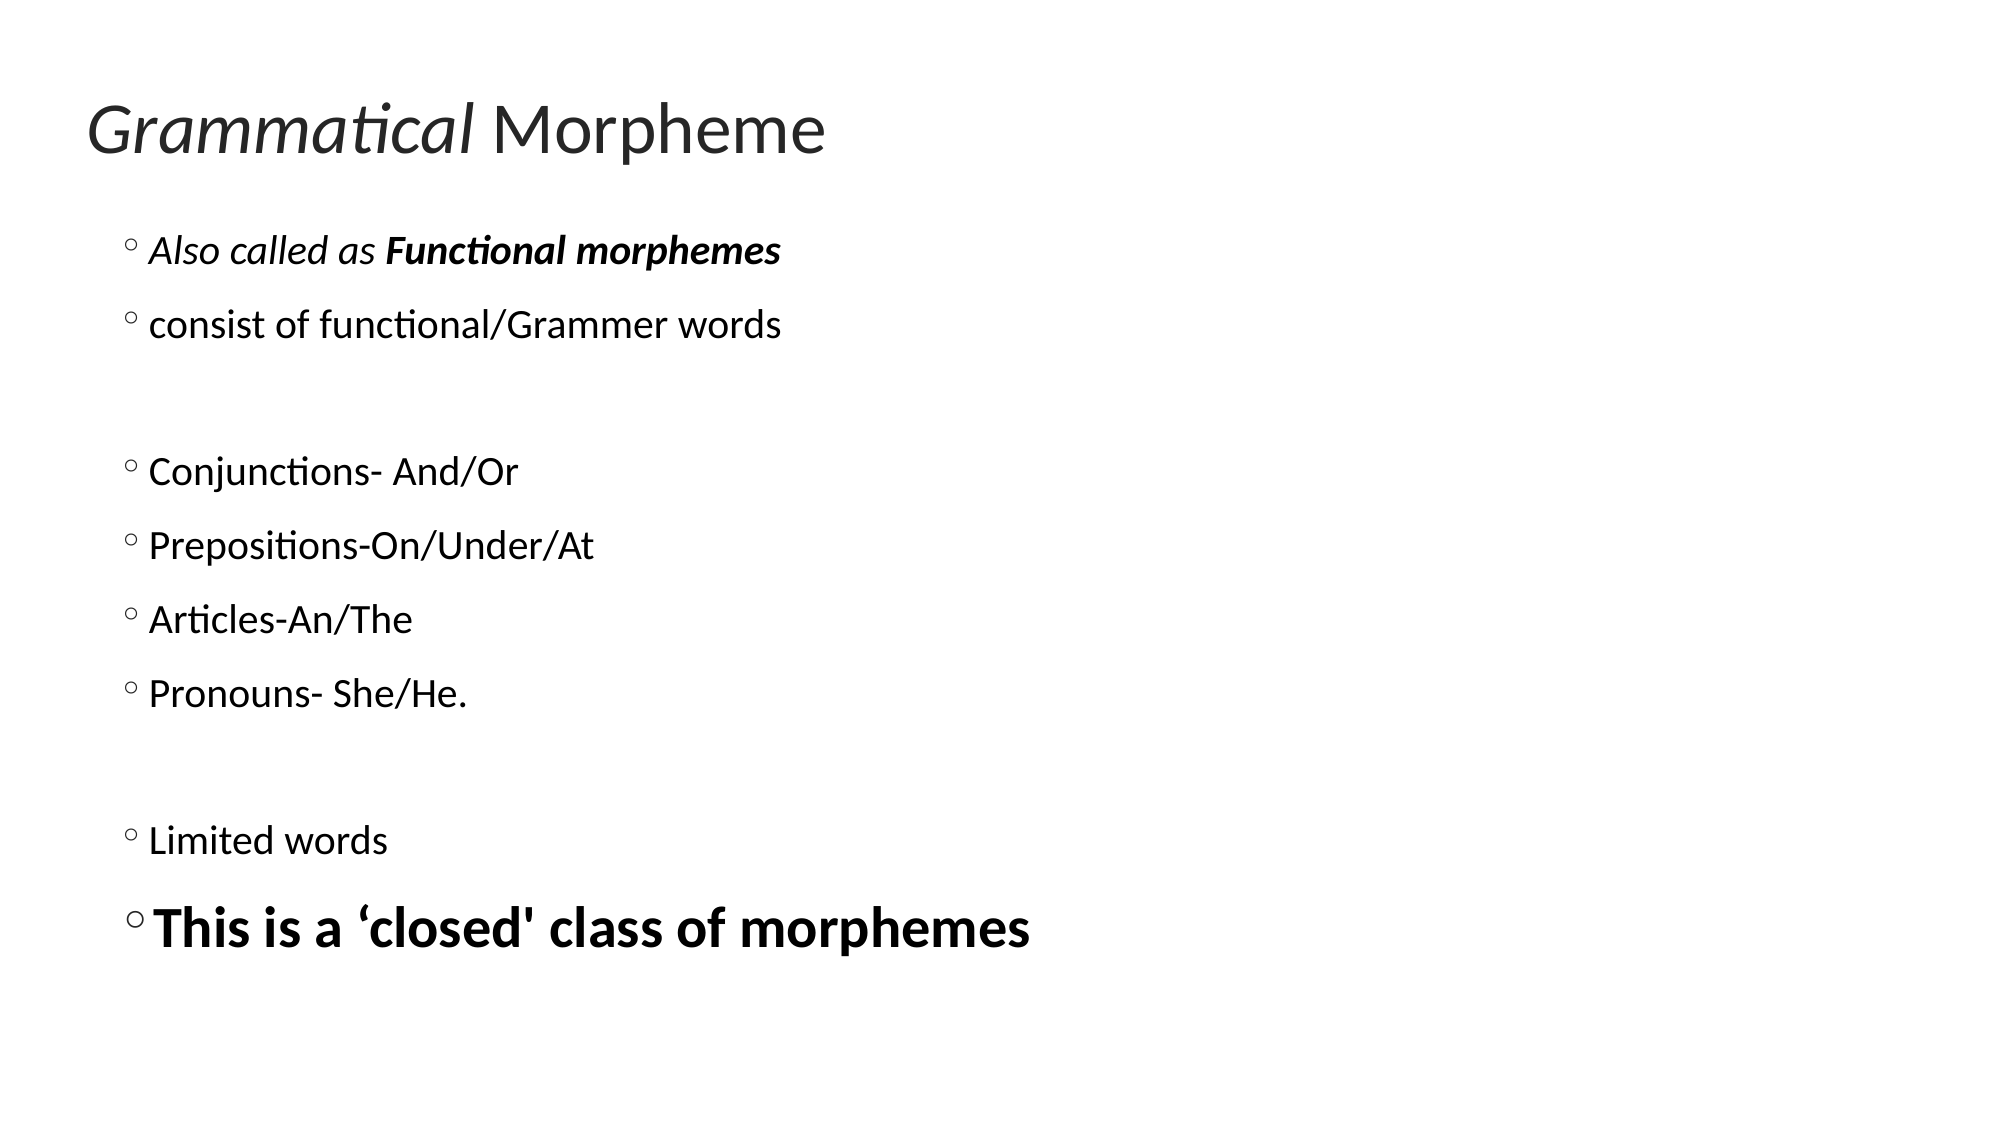

Grammatical Morpheme
Also called as Functional morphemes
consist of functional/Grammer words

Conjunctions- And/Or
Prepositions-On/Under/At
Articles-An/The
Pronouns- She/He.

Limited words
This is a ‘closed' class of morphemes